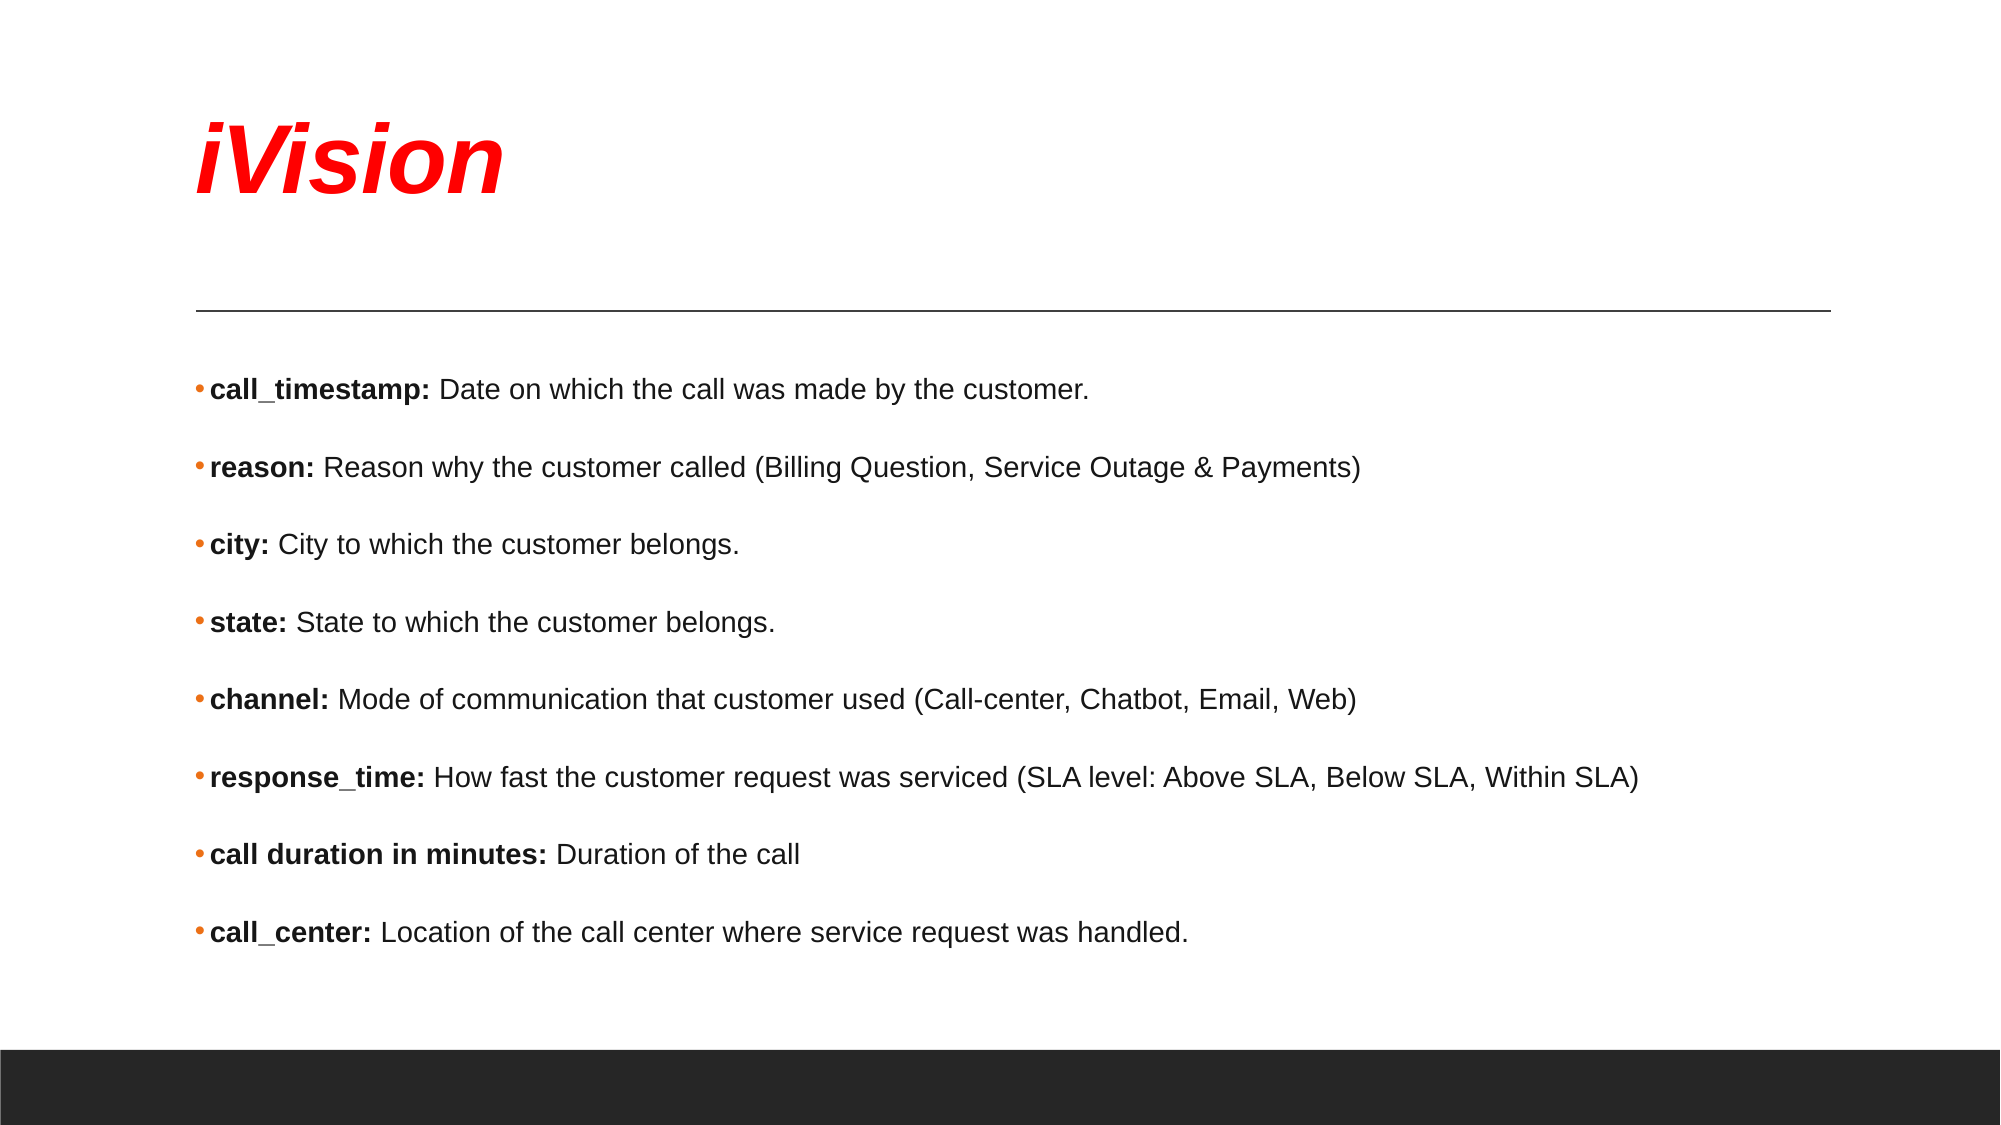

# iVision
call_timestamp: Date on which the call was made by the customer.
reason: Reason why the customer called (Billing Question, Service Outage & Payments)
city: City to which the customer belongs.
state: State to which the customer belongs.
channel: Mode of communication that customer used (Call-center, Chatbot, Email, Web)
response_time: How fast the customer request was serviced (SLA level: Above SLA, Below SLA, Within SLA)
call duration in minutes: Duration of the call
call_center: Location of the call center where service request was handled.